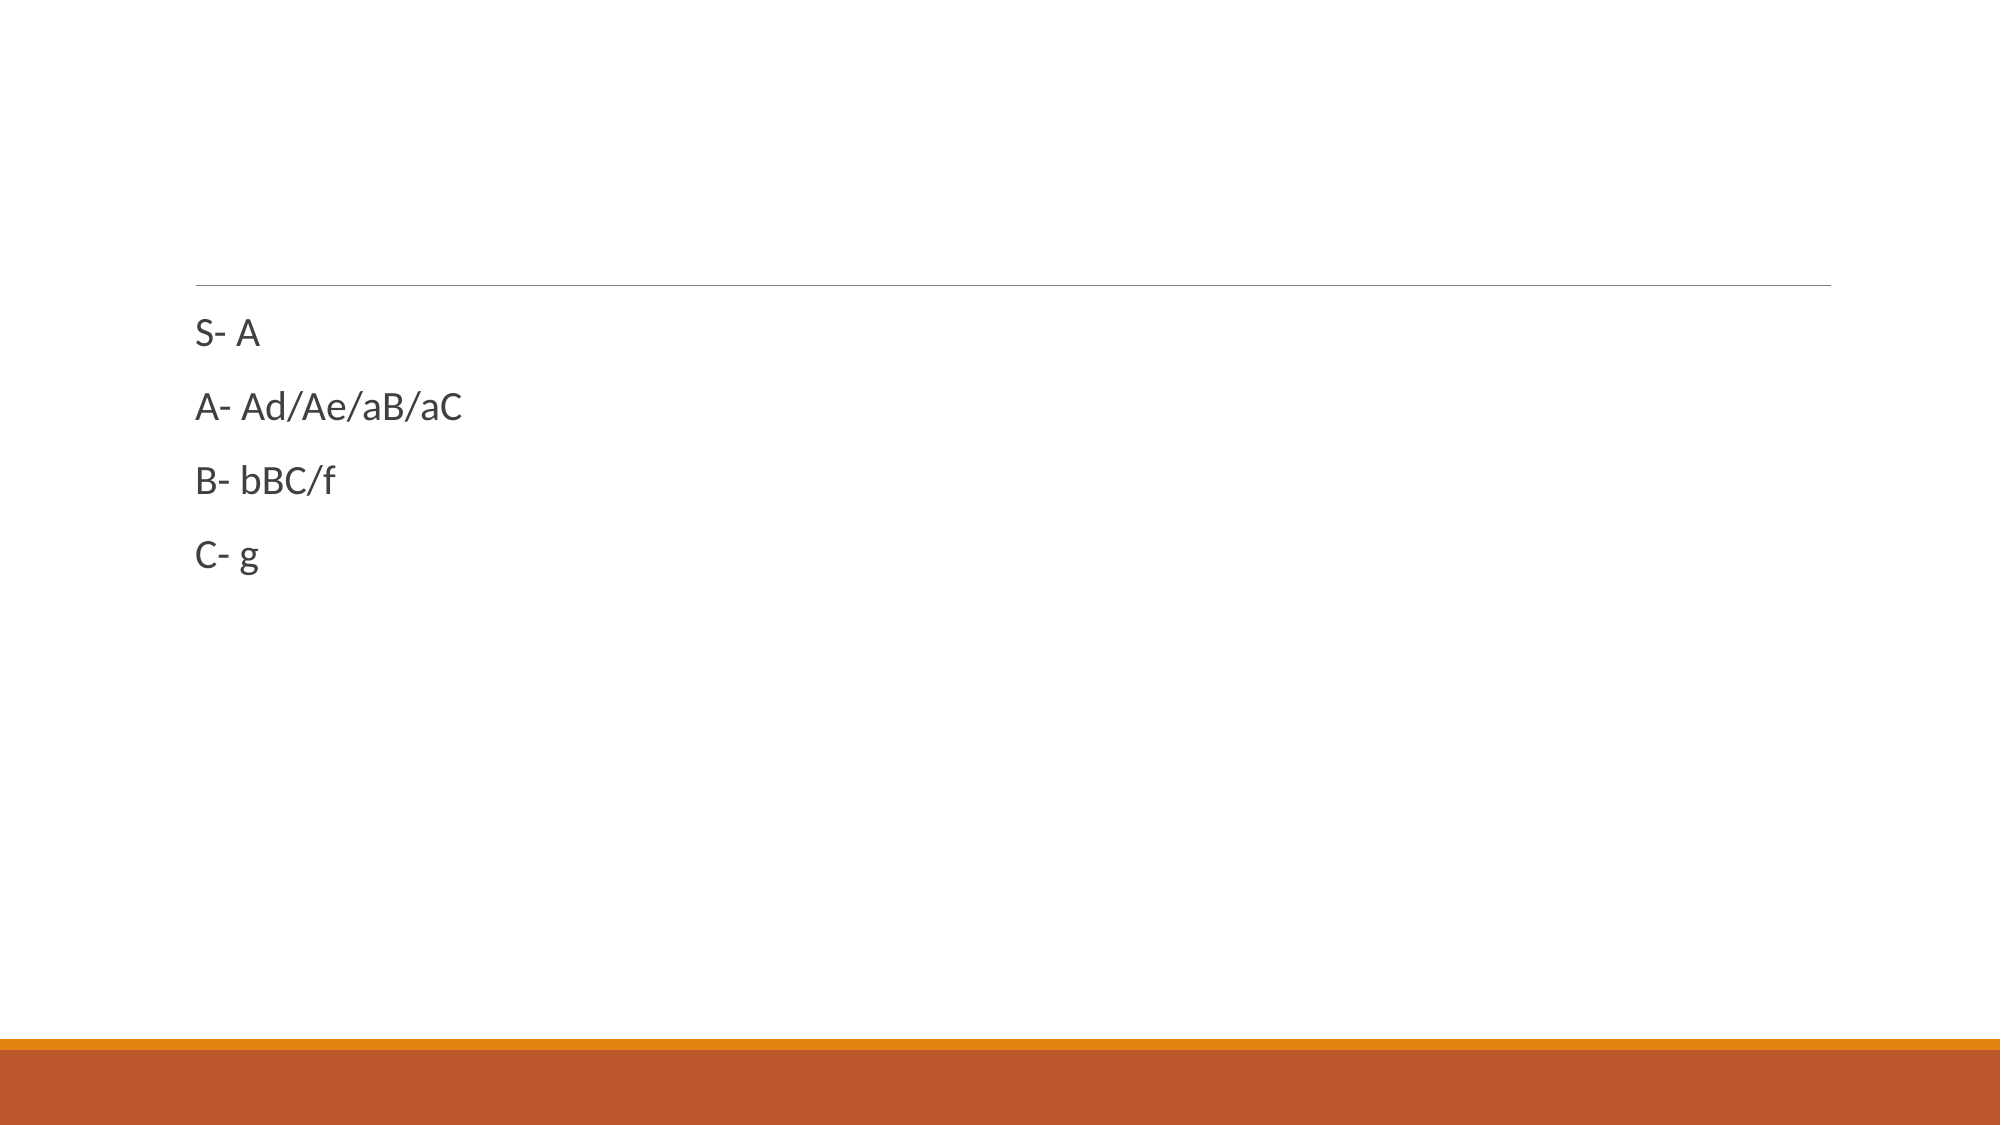

#
S- A
A- Ad/Ae/aB/aC
B- bBC/f
C- g